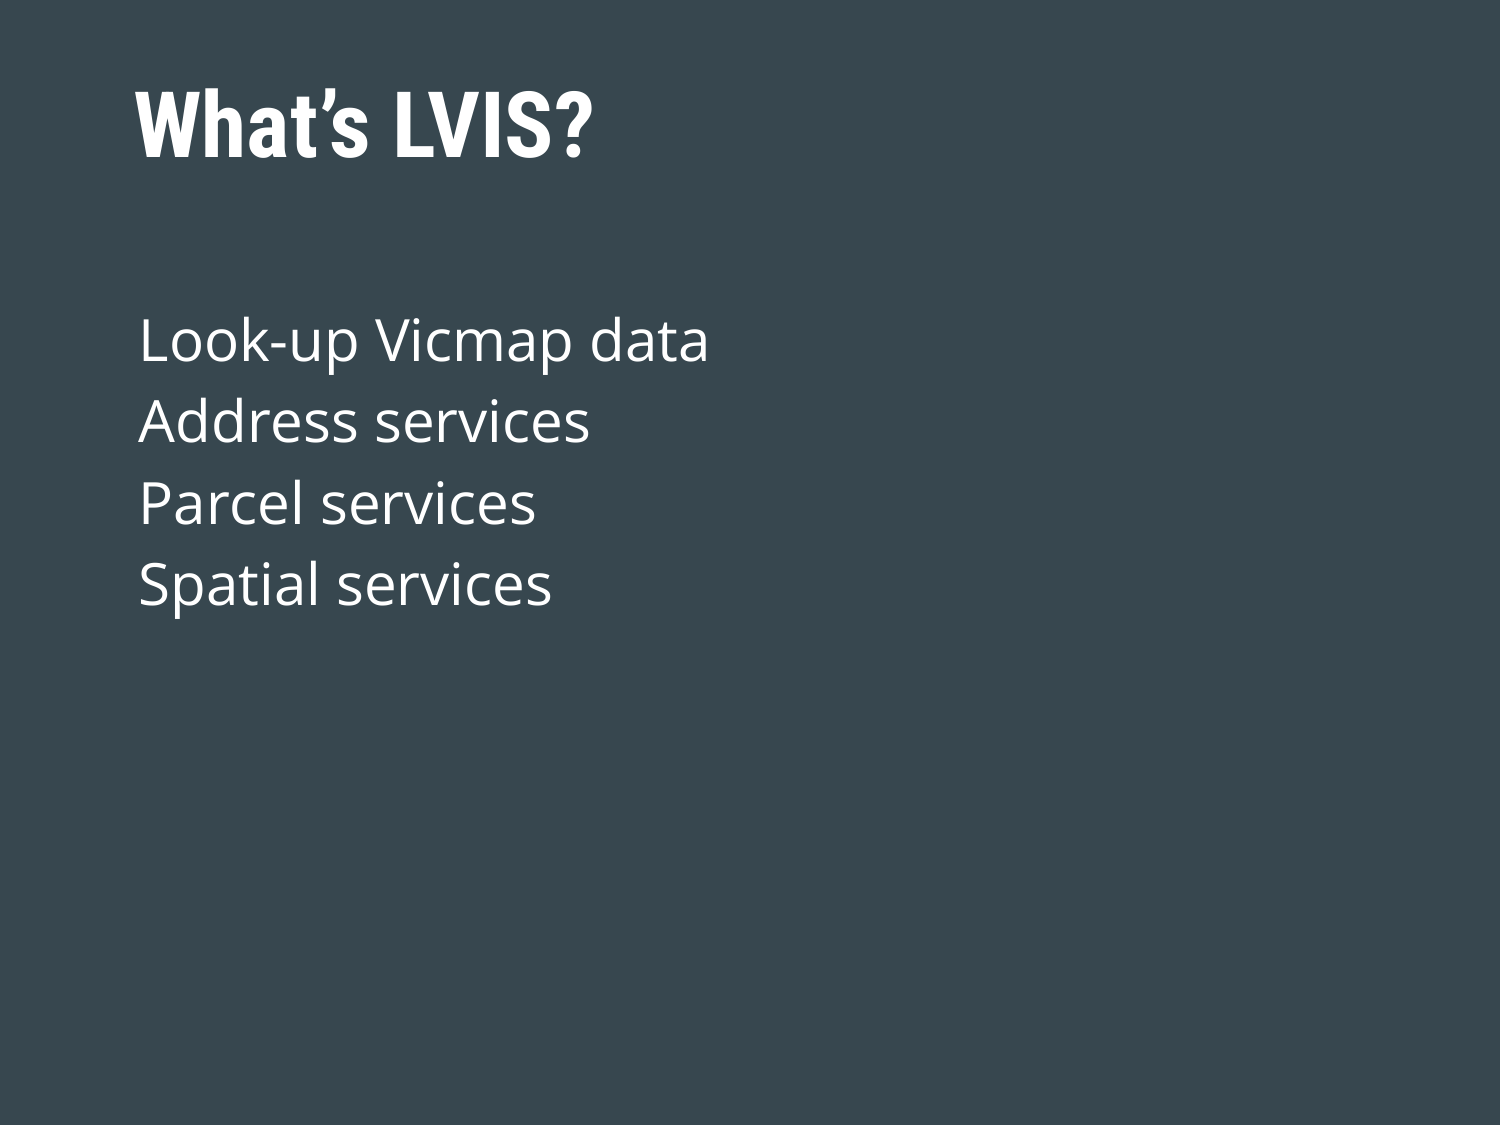

# What’s LVIS?
Look-up Vicmap data
Address services
Parcel services
Spatial services